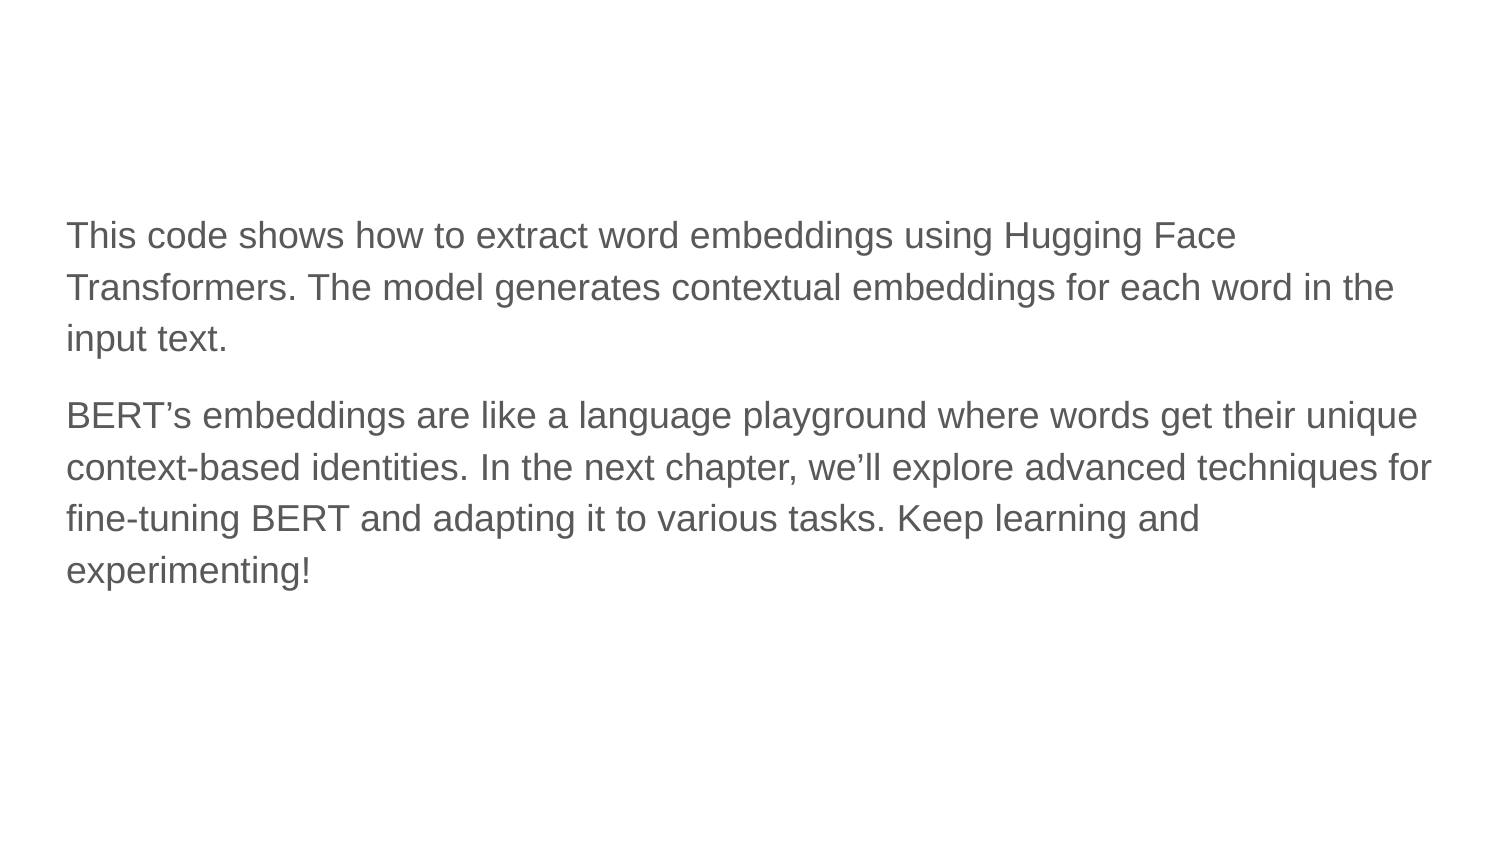

#
This code shows how to extract word embeddings using Hugging Face Transformers. The model generates contextual embeddings for each word in the input text.
BERT’s embeddings are like a language playground where words get their unique context-based identities. In the next chapter, we’ll explore advanced techniques for fine-tuning BERT and adapting it to various tasks. Keep learning and experimenting!